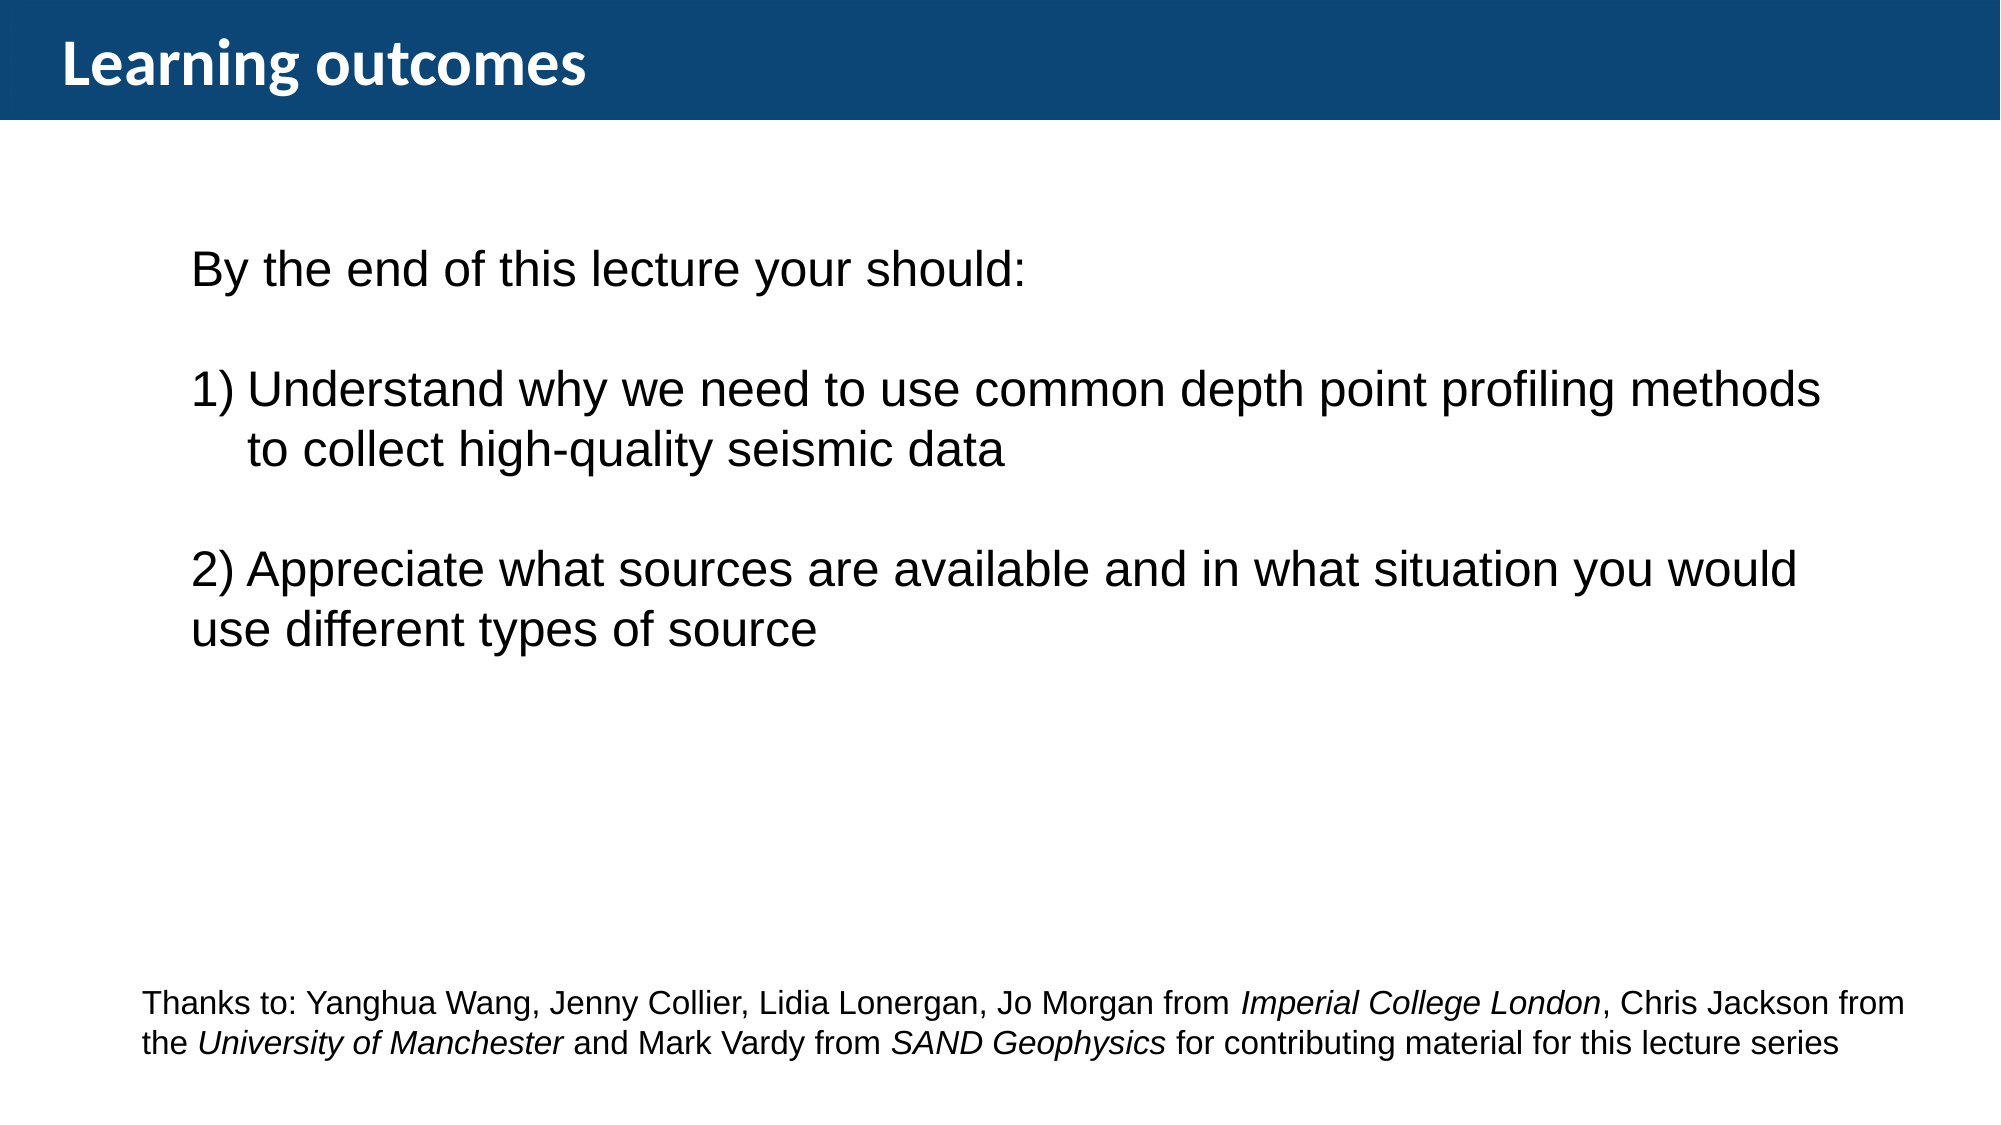

Learning outcomes
By the end of this lecture your should:

Understand why we need to use common depth point profiling methods to collect high-quality seismic data

2) Appreciate what sources are available and in what situation you would      use different types of source

Thanks to: Yanghua Wang, Jenny Collier, Lidia Lonergan, Jo Morgan from Imperial College London, Chris Jackson from
the University of Manchester and Mark Vardy from SAND Geophysics for contributing material for this lecture series